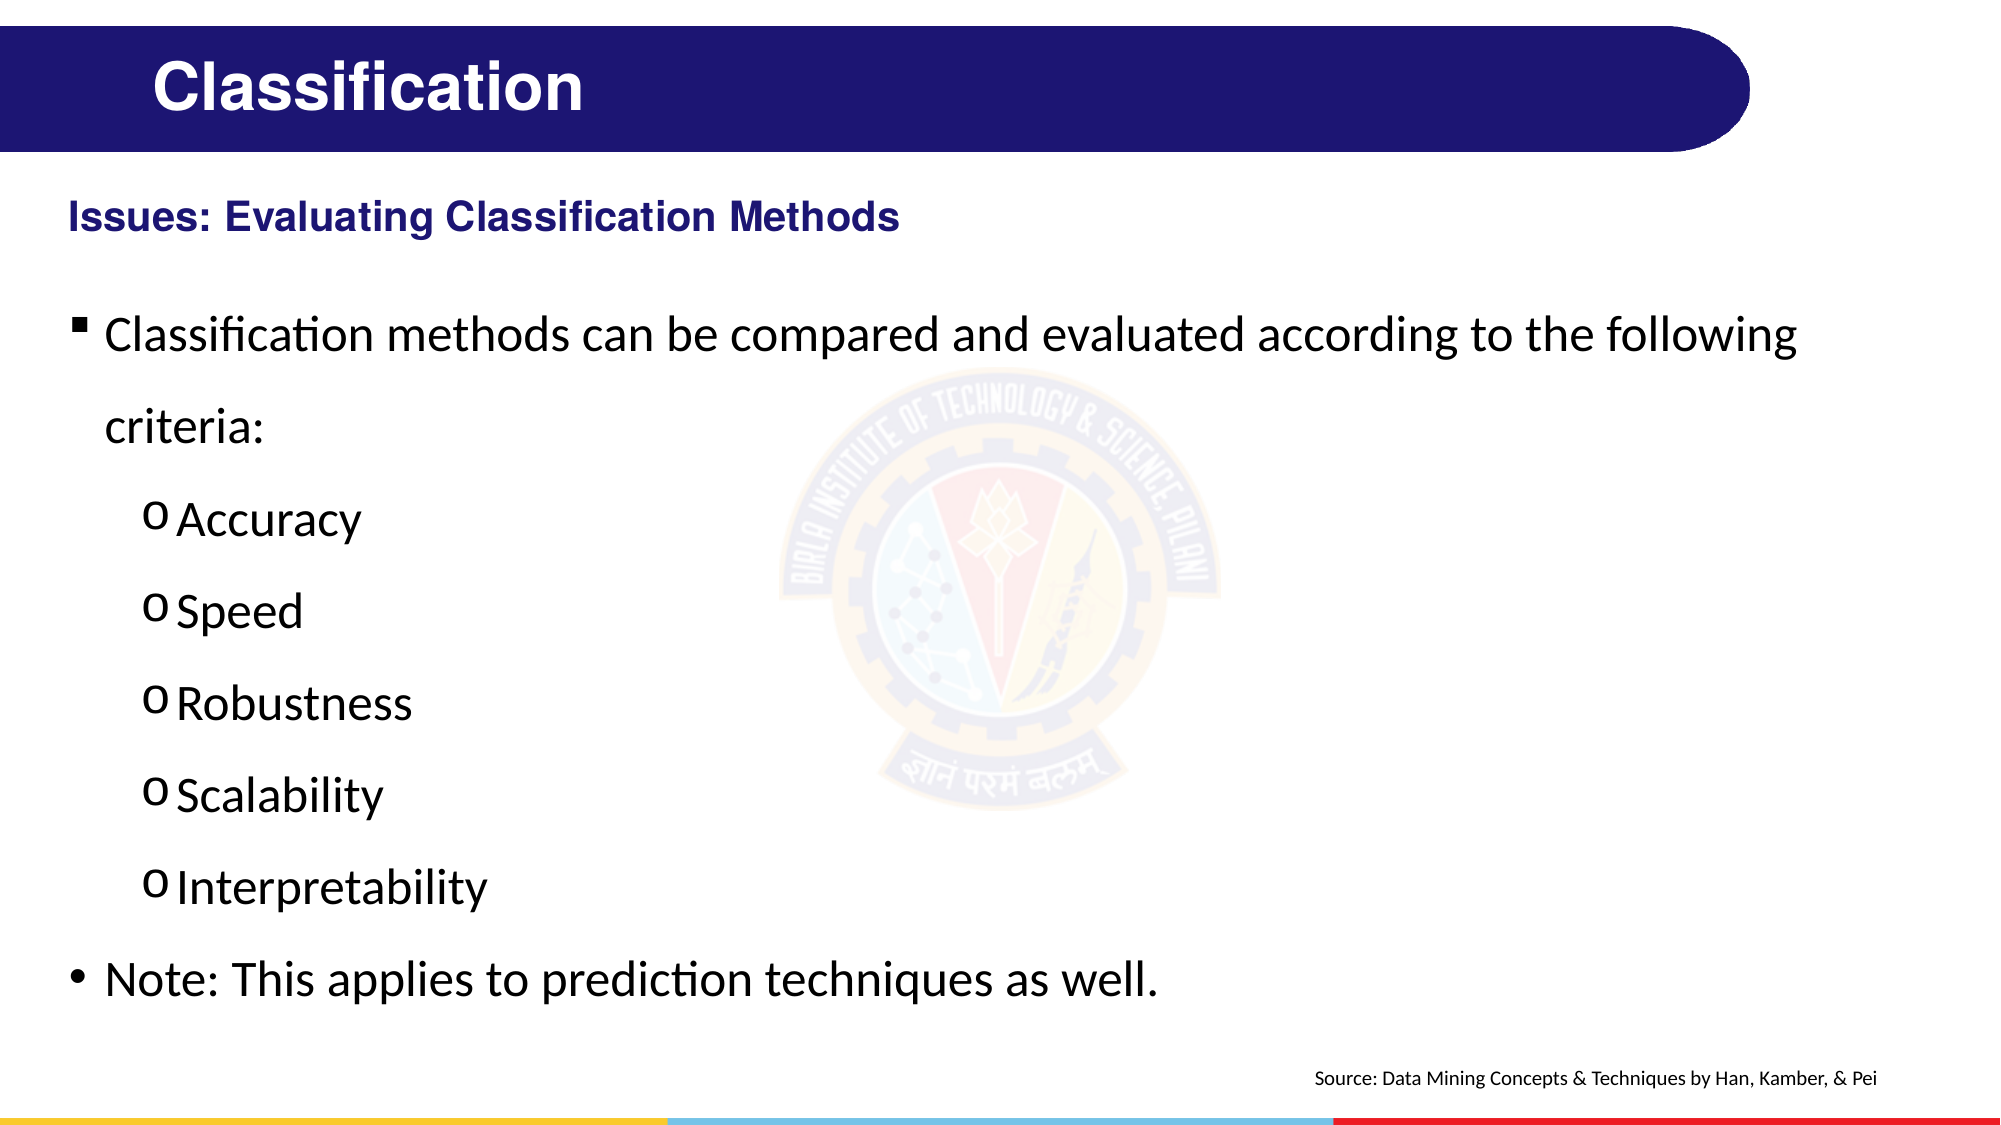

# Classification
Issues: Evaluating Classification Methods
Classification methods can be compared and evaluated according to the following criteria:
Accuracy
Speed
Robustness
Scalability
Interpretability
Note: This applies to prediction techniques as well.
Source: Data Mining Concepts & Techniques by Han, Kamber, & Pei